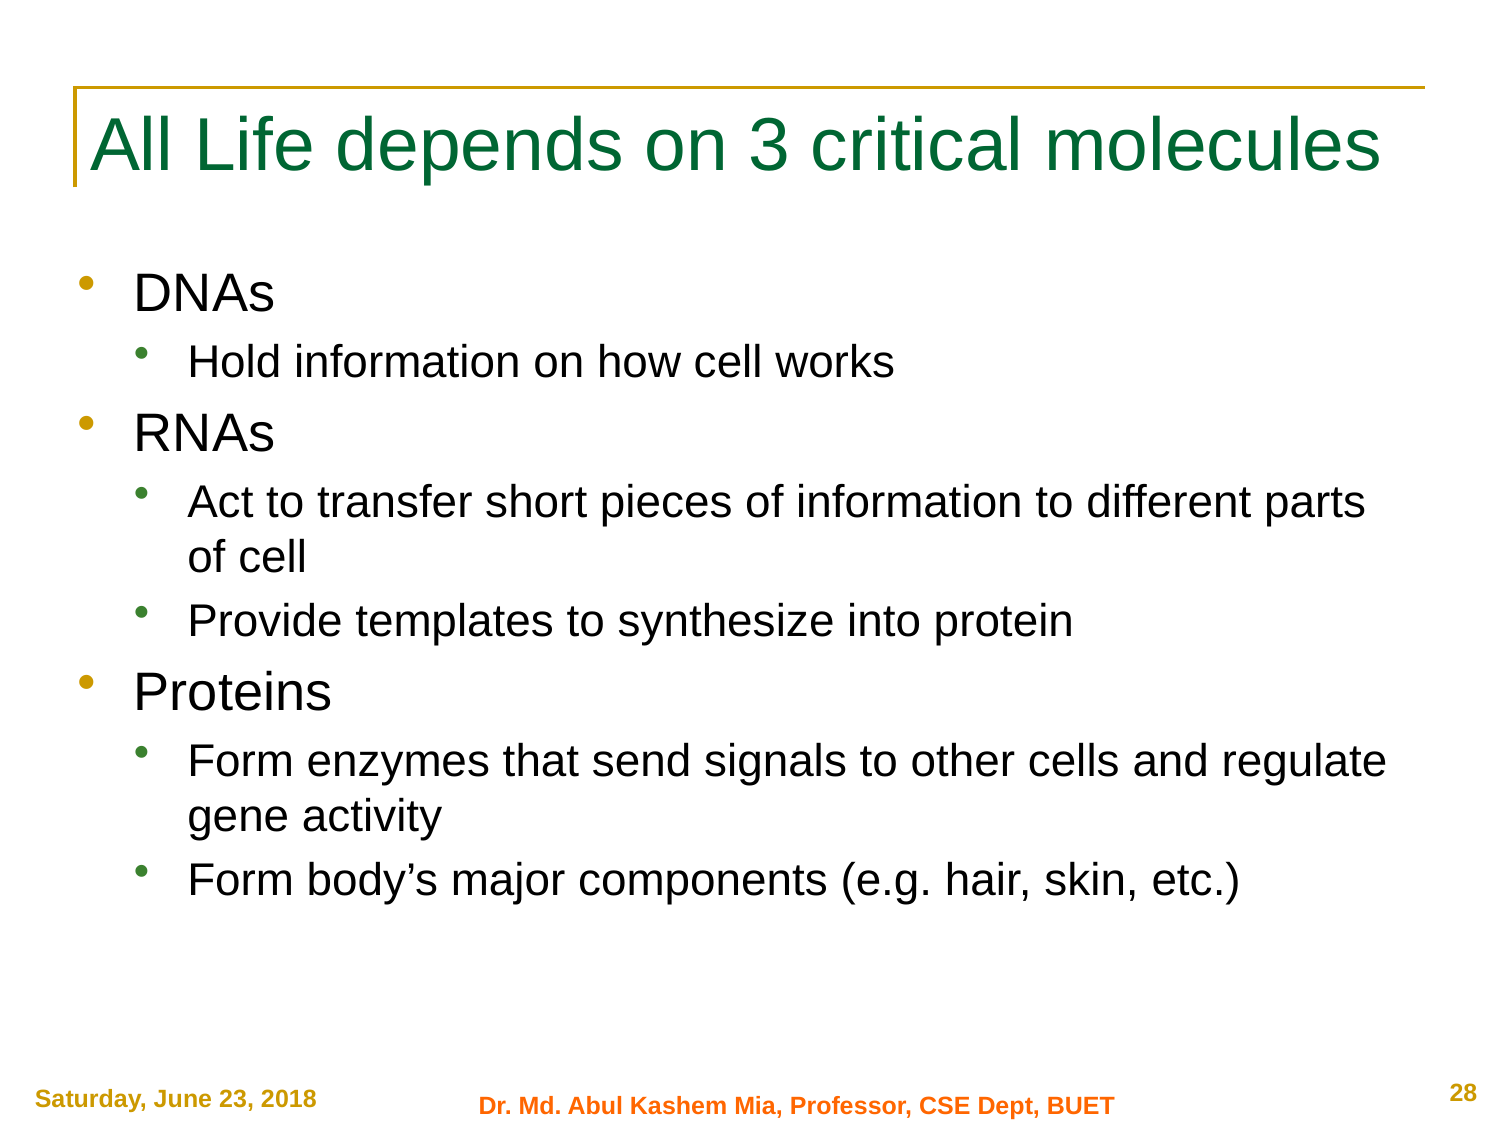

# All Life depends on 3 critical molecules
DNAs
Hold information on how cell works
RNAs
Act to transfer short pieces of information to different parts of cell
Provide templates to synthesize into protein
Proteins
Form enzymes that send signals to other cells and regulate gene activity
Form body’s major components (e.g. hair, skin, etc.)